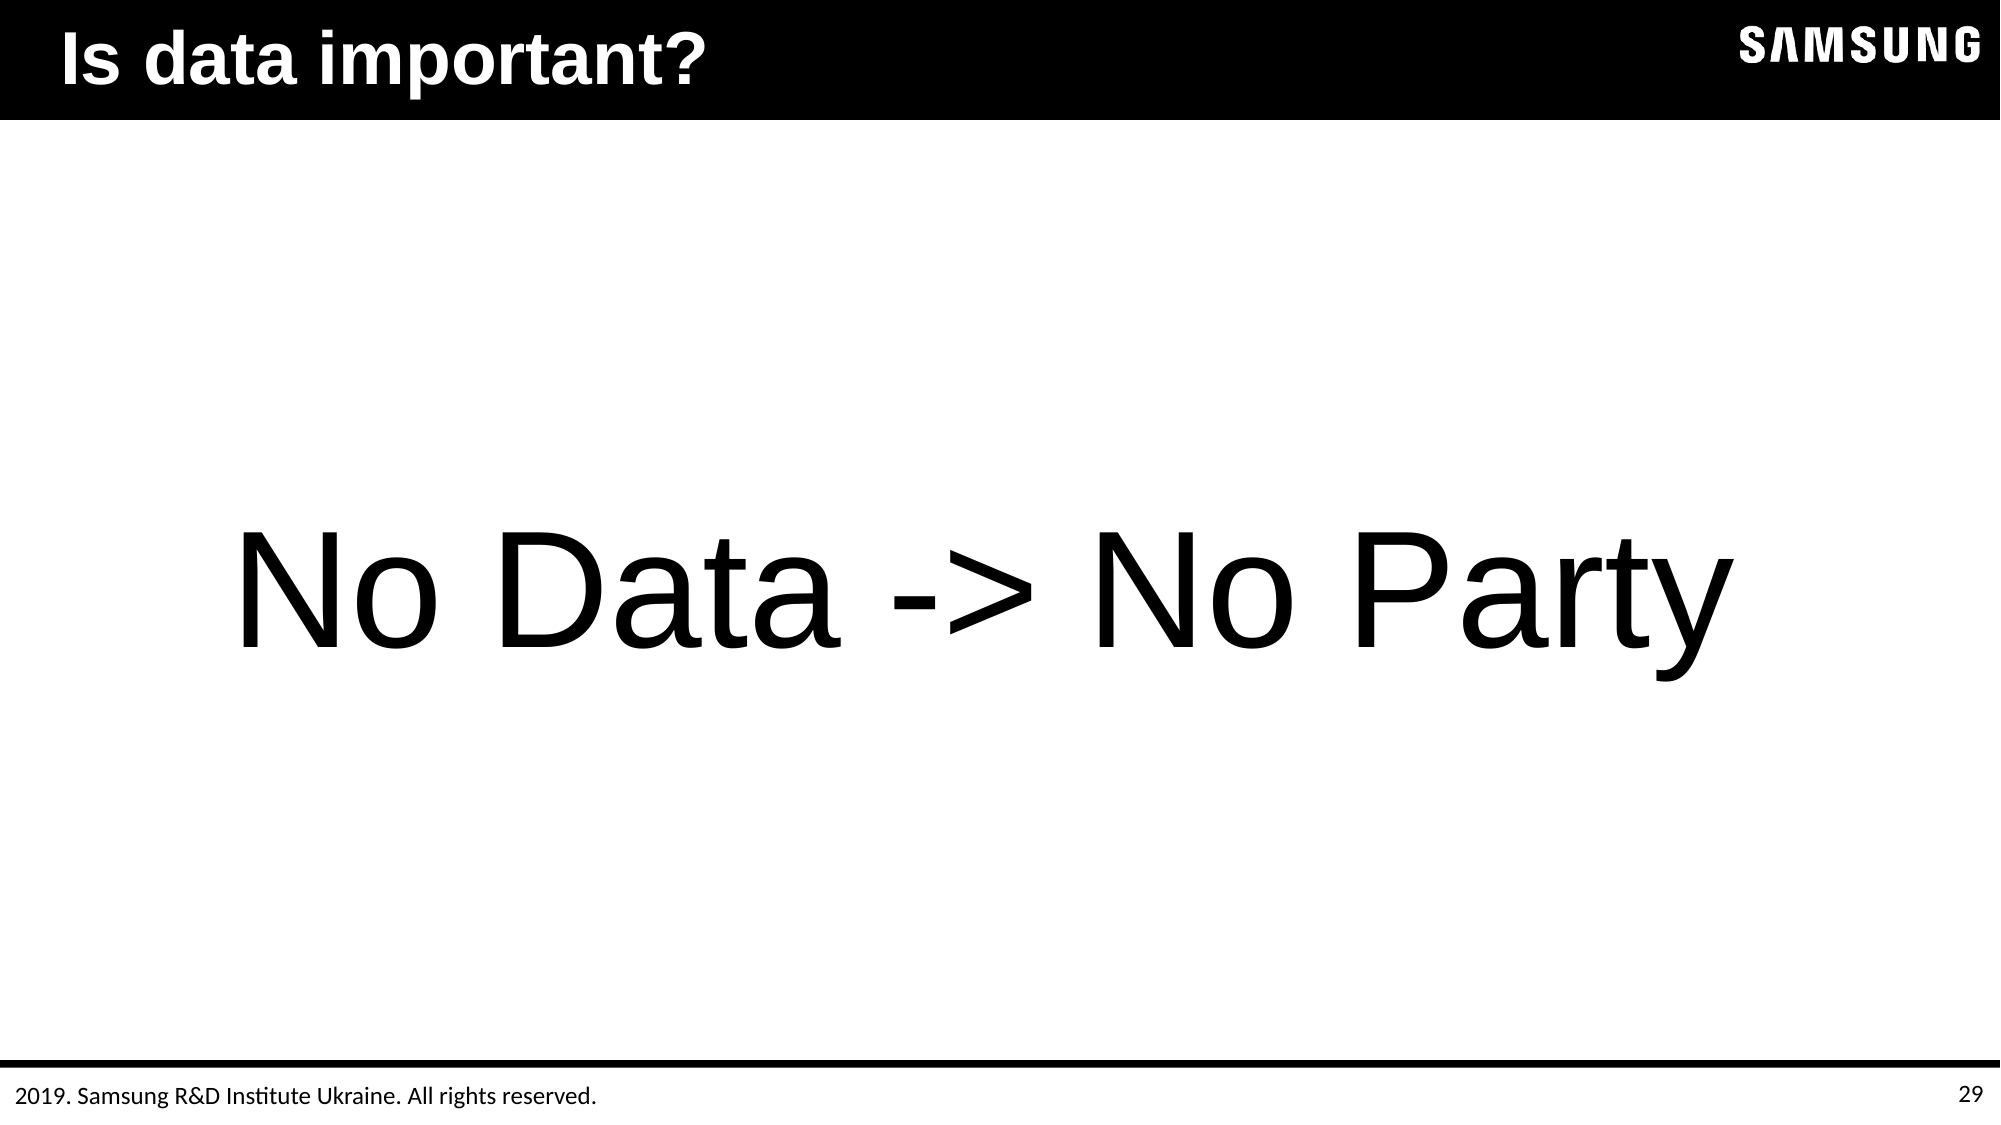

# Is data important?
No Data -> No Party
29
2019. Samsung R&D Institute Ukraine. All rights reserved.